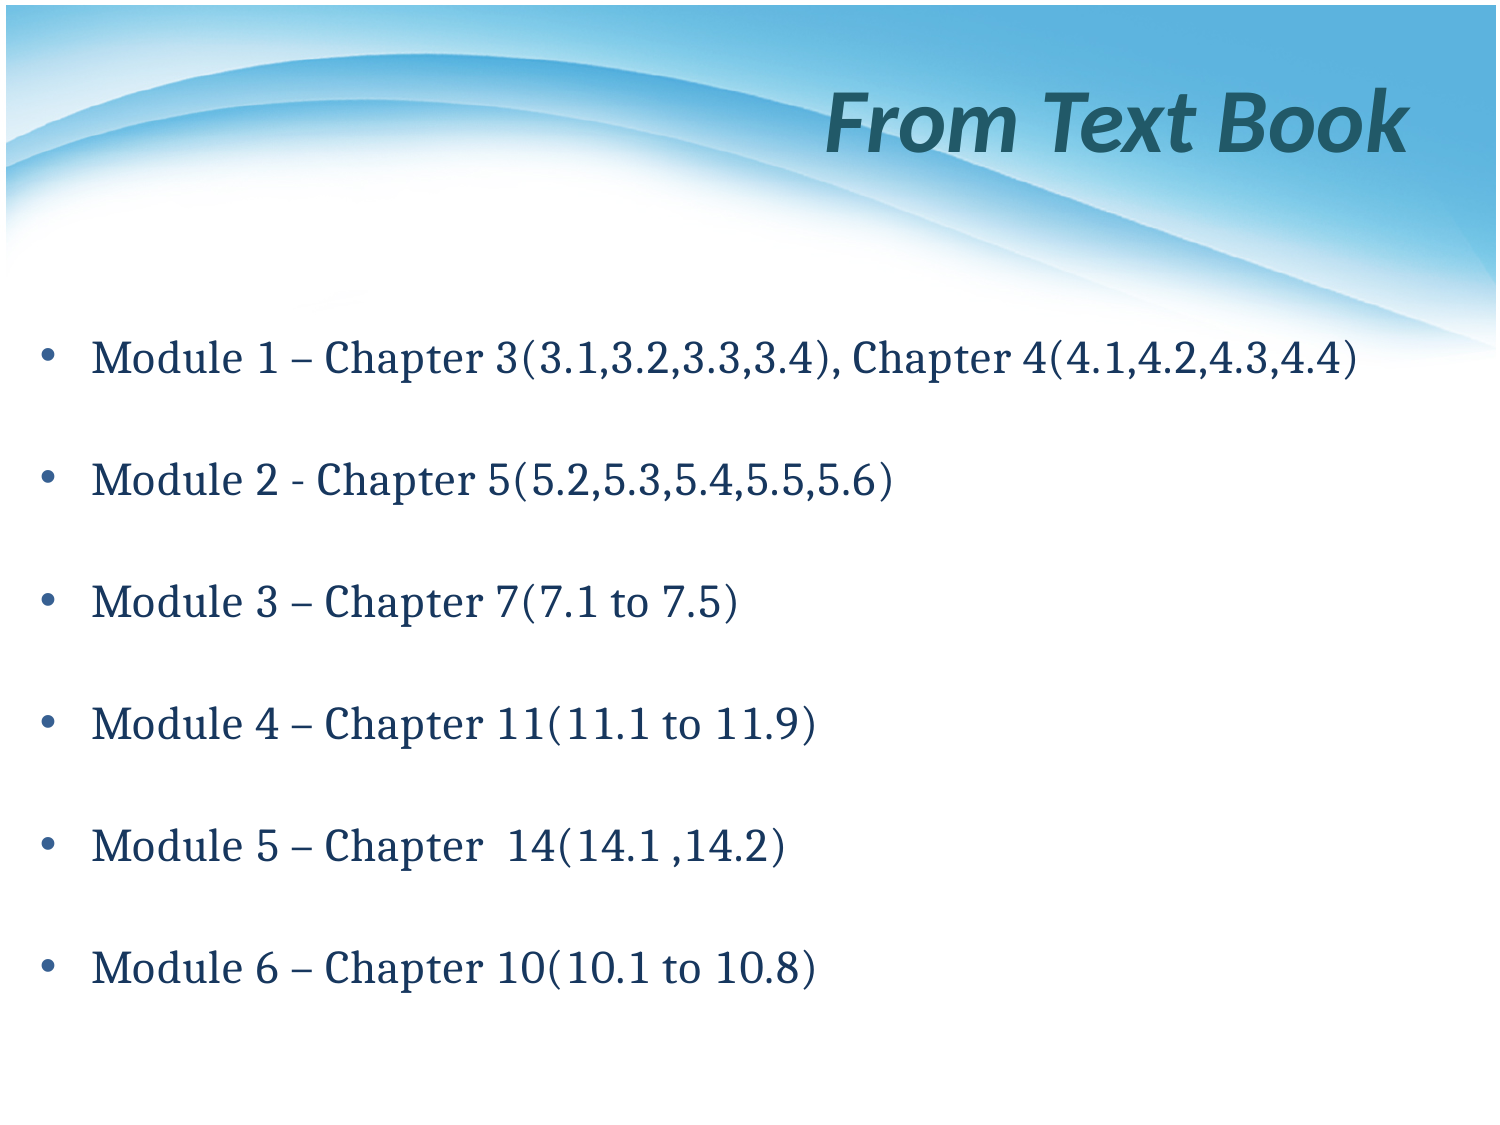

# From Text Book
Module 1 – Chapter 3(3.1,3.2,3.3,3.4), Chapter 4(4.1,4.2,4.3,4.4)
Module 2 - Chapter 5(5.2,5.3,5.4,5.5,5.6)
Module 3 – Chapter 7(7.1 to 7.5)
Module 4 – Chapter 11(11.1 to 11.9)
Module 5 – Chapter  14(14.1 ,14.2)
Module 6 – Chapter 10(10.1 to 10.8)